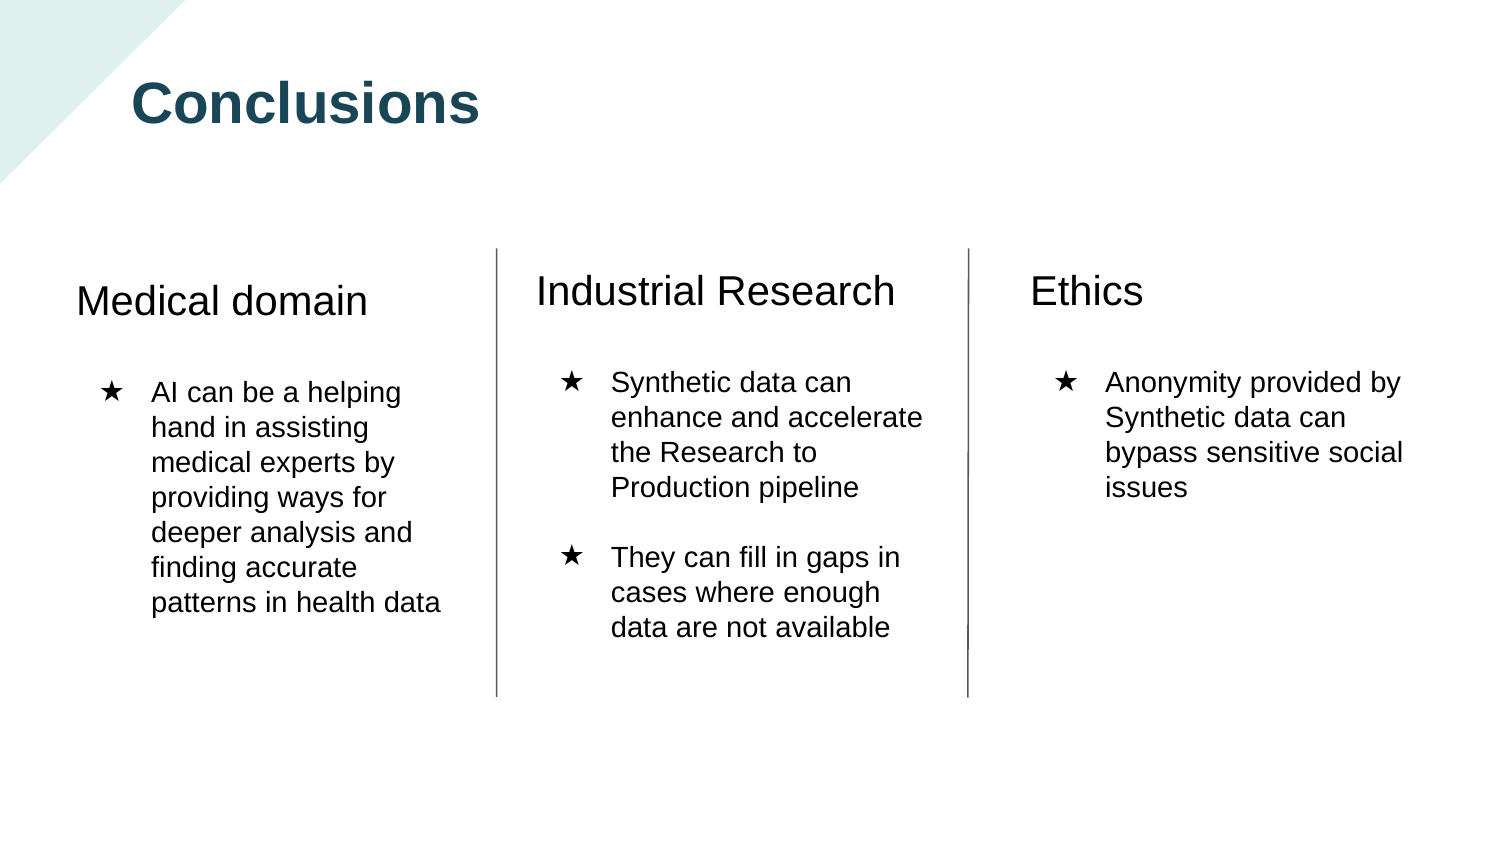

# Conclusions
Industrial Research

Synthetic data can enhance and accelerate the Research to Production pipeline

They can fill in gaps in cases where enough data are not available
Ethics

Anonymity provided by Synthetic data can bypass sensitive social issues
Medical domain

AI can be a helping hand in assisting medical experts by providing ways for deeper analysis and finding accurate patterns in health data